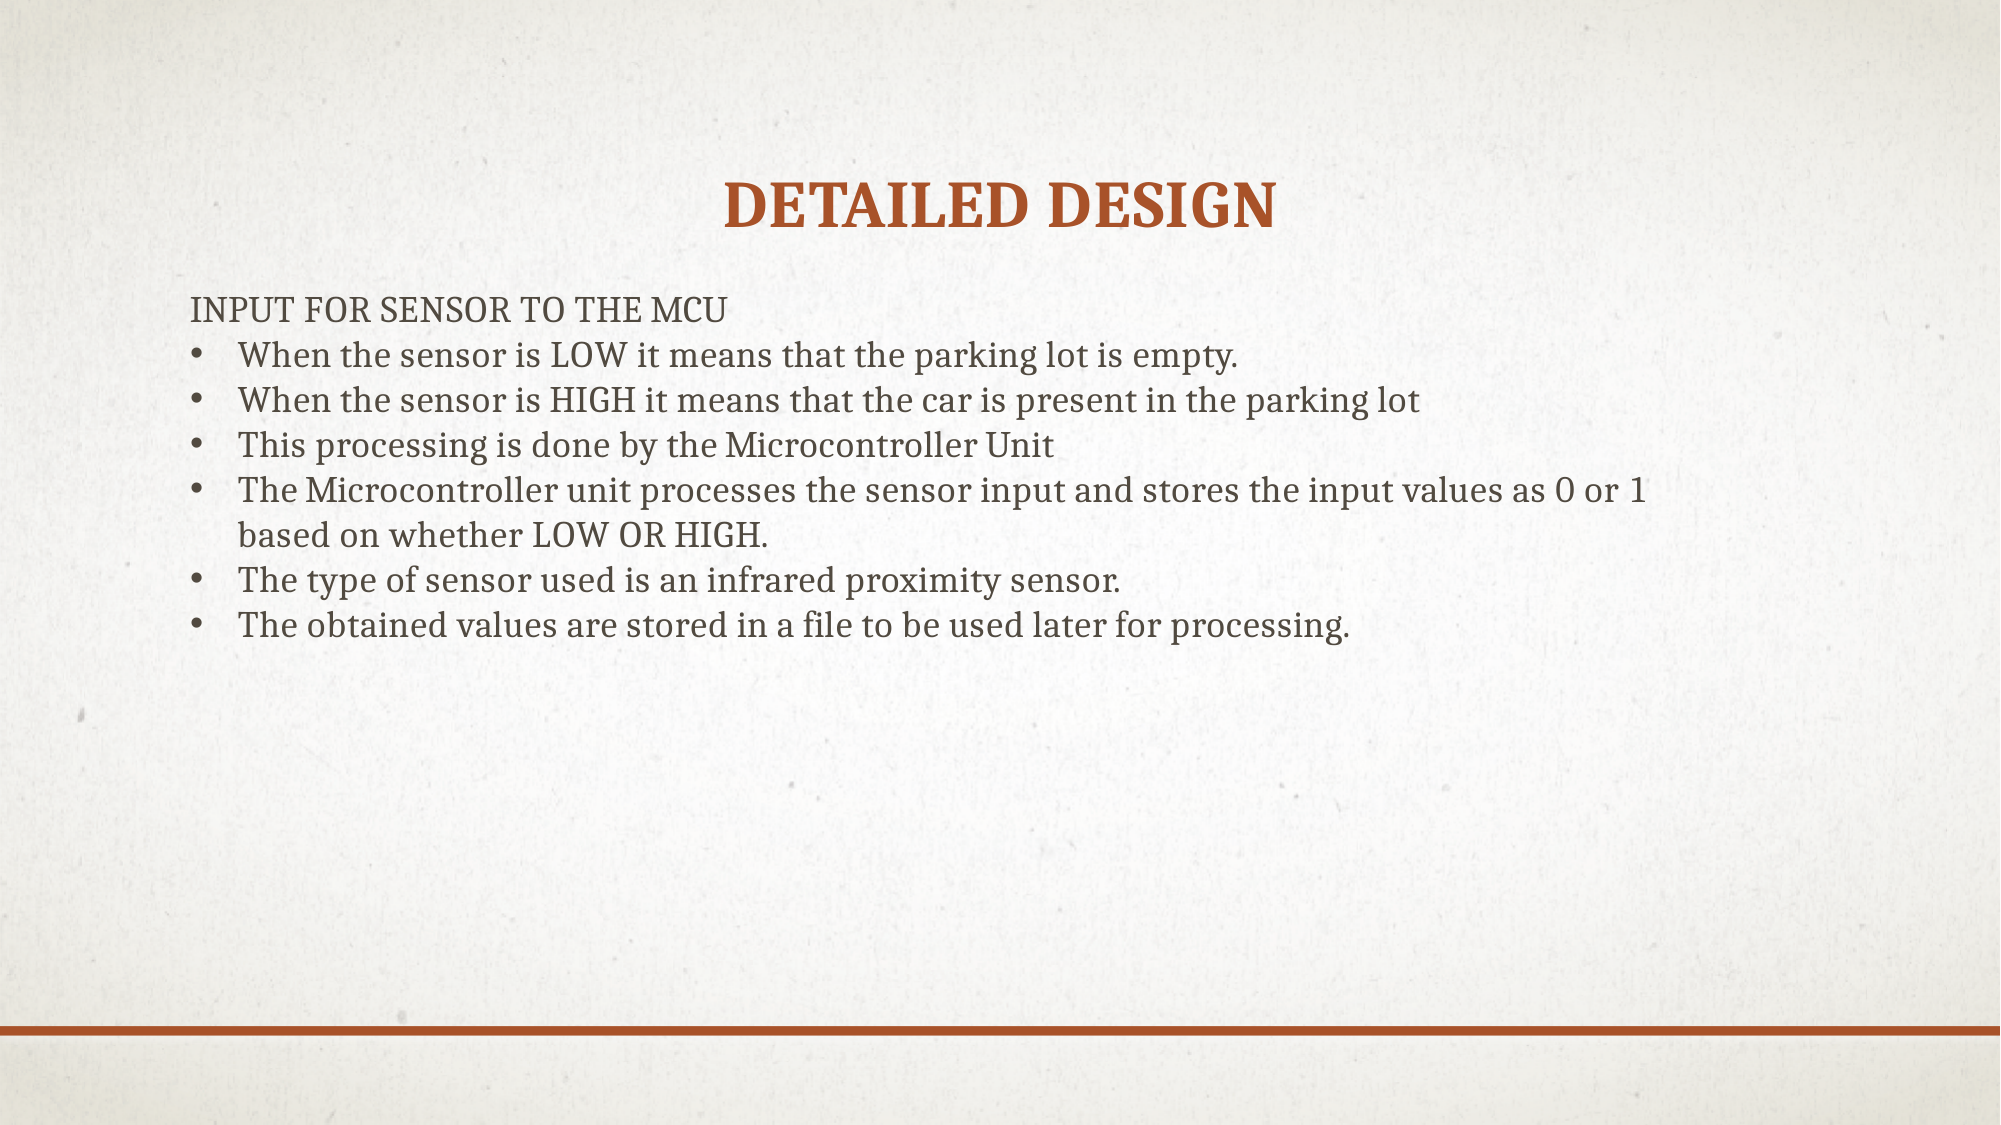

# Detailed design
INPUT FOR SENSOR TO THE MCU
When the sensor is LOW it means that the parking lot is empty.
When the sensor is HIGH it means that the car is present in the parking lot
This processing is done by the Microcontroller Unit
The Microcontroller unit processes the sensor input and stores the input values as 0 or 1 based on whether LOW OR HIGH.
The type of sensor used is an infrared proximity sensor.
The obtained values are stored in a file to be used later for processing.